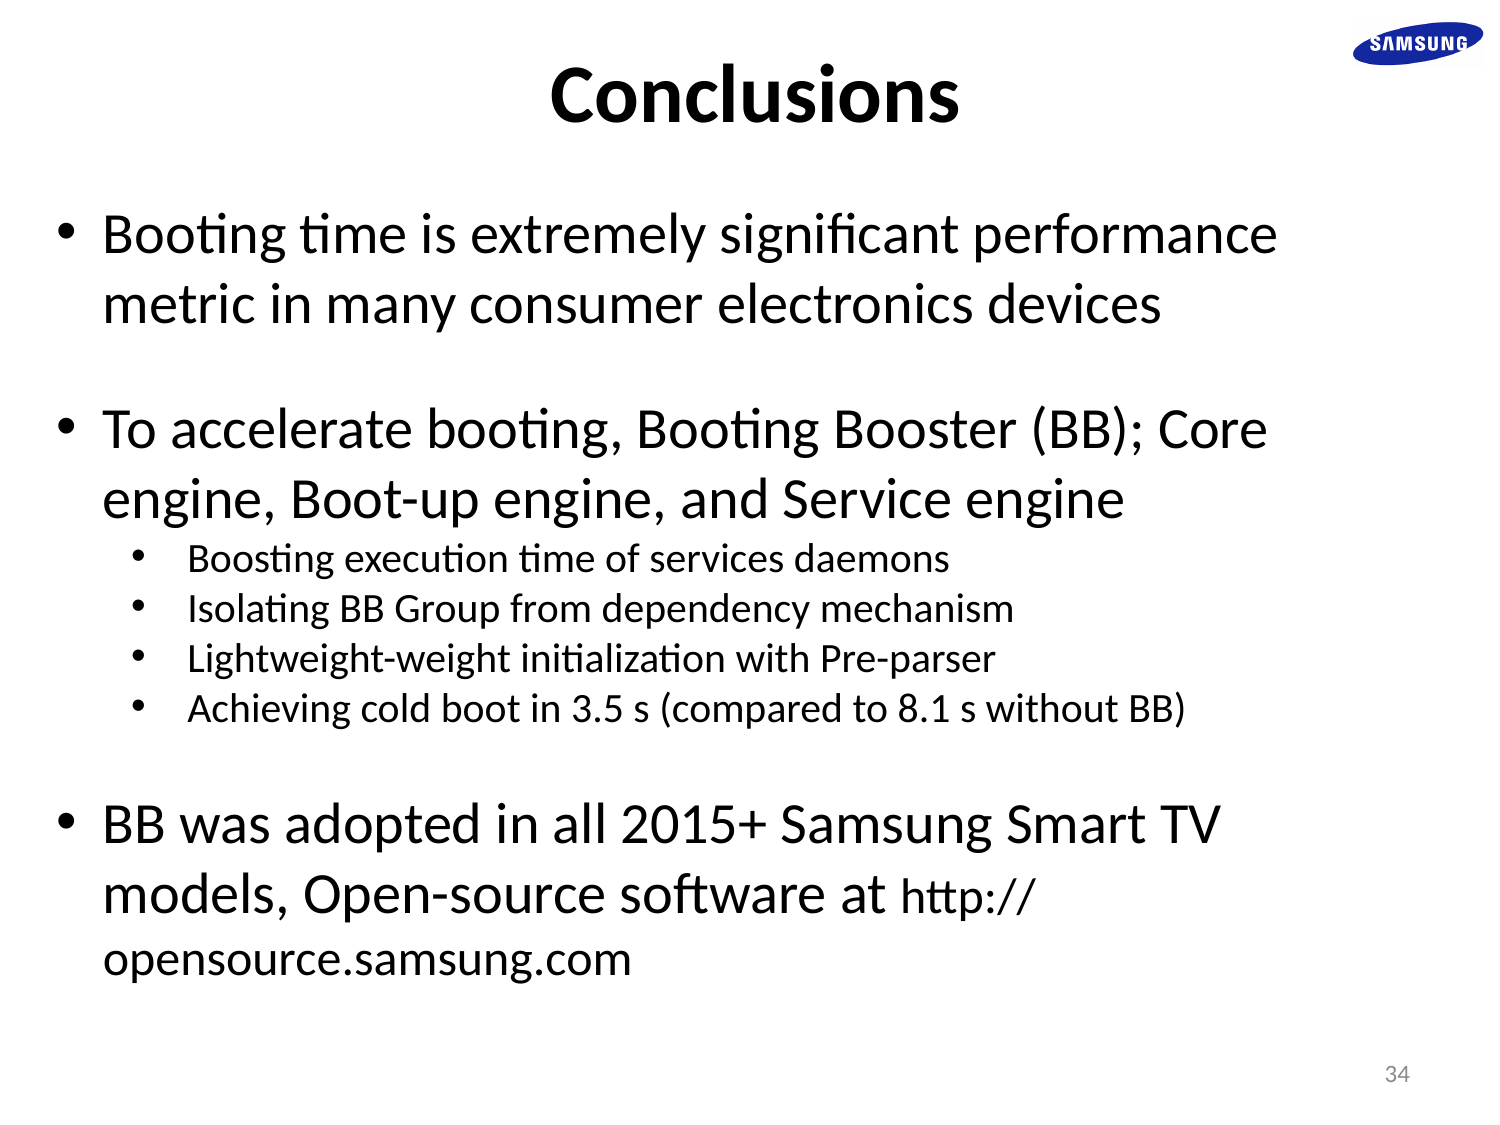

Conclusions
Booting time is extremely significant performance metric in many consumer electronics devices

To accelerate booting, Booting Booster (BB); Core engine, Boot-up engine, and Service engine
Boosting execution time of services daemons
Isolating BB Group from dependency mechanism
Lightweight-weight initialization with Pre-parser
Achieving cold boot in 3.5 s (compared to 8.1 s without BB)

BB was adopted in all 2015+ Samsung Smart TV models, Open-source software at http://opensource.samsung.com
34